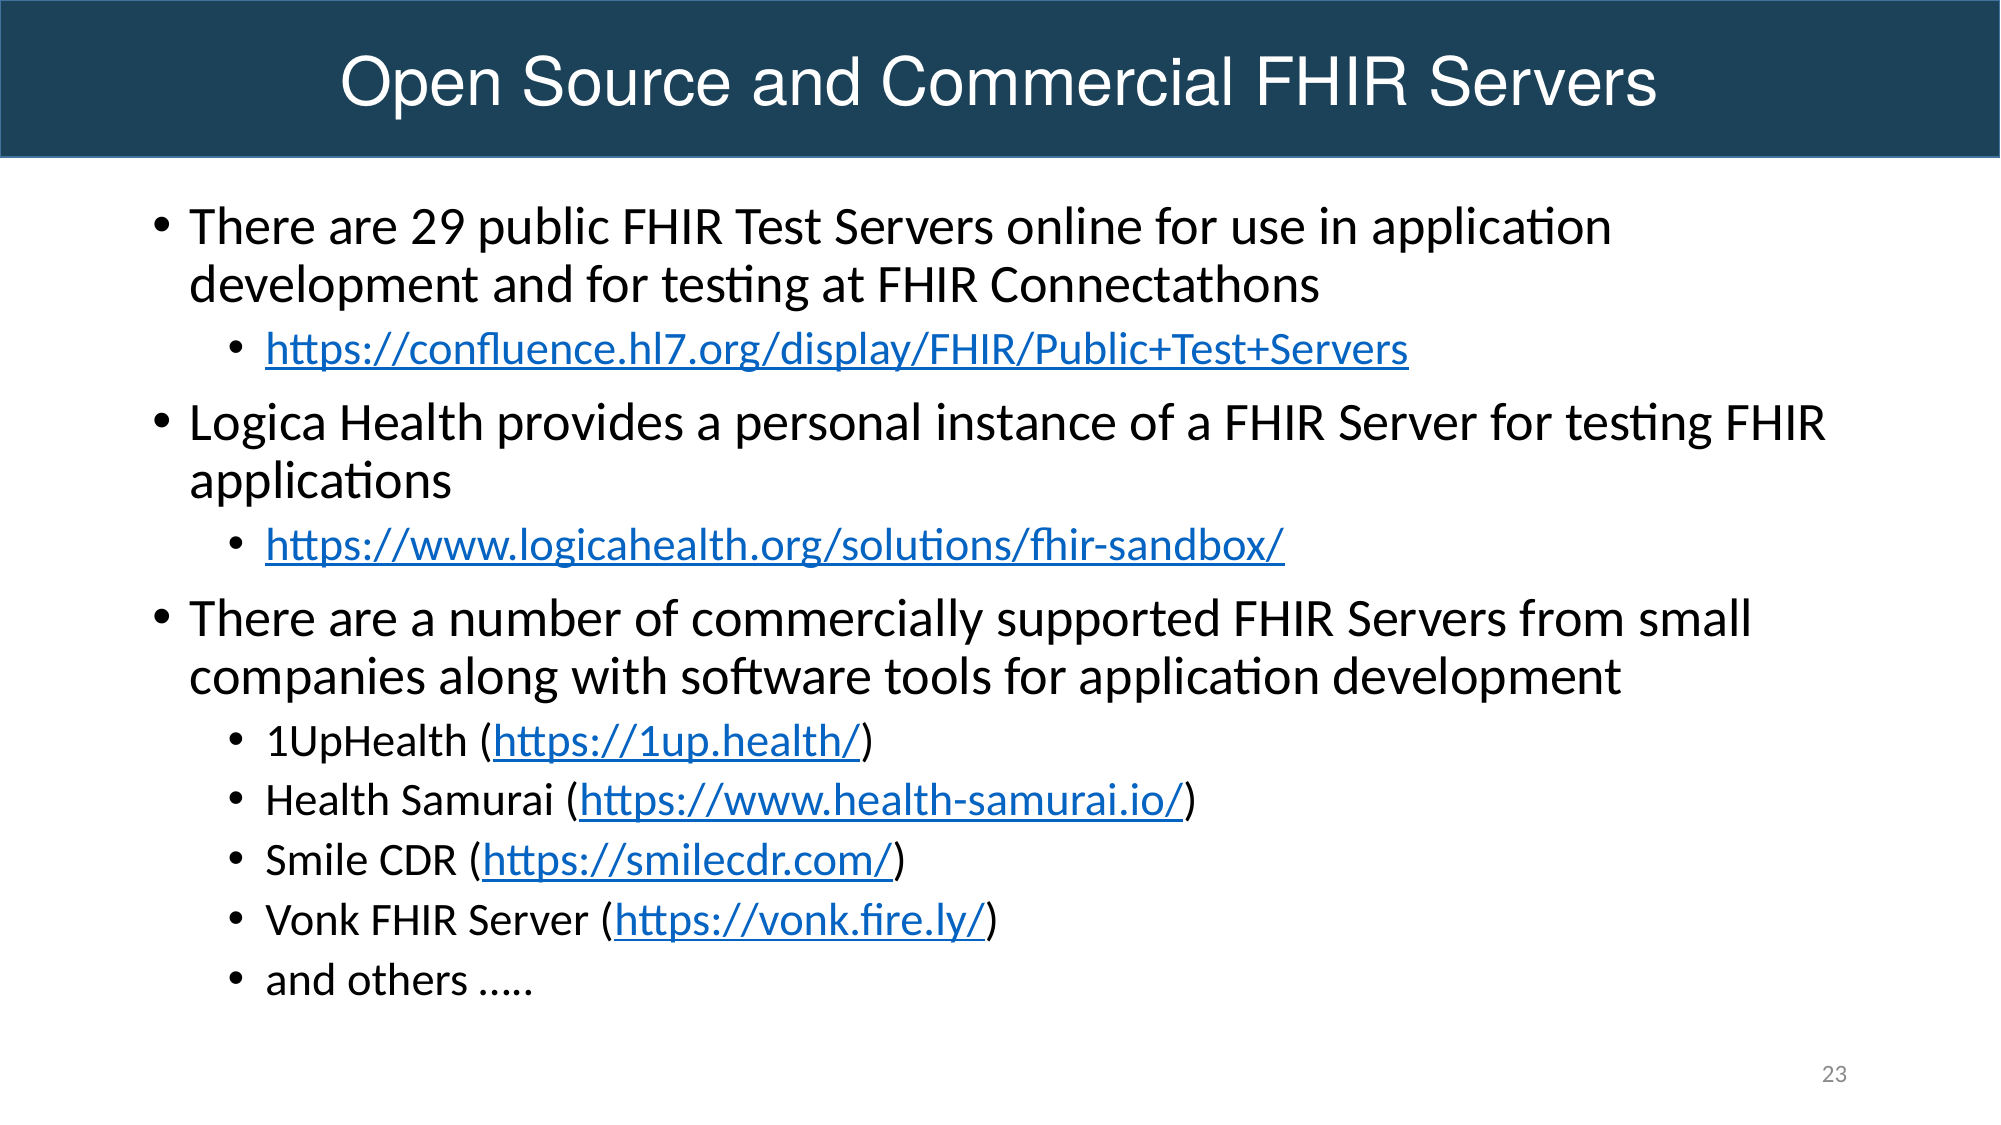

Open Source and Commercial FHIR Servers
There are 29 public FHIR Test Servers online for use in application development and for testing at FHIR Connectathons
https://confluence.hl7.org/display/FHIR/Public+Test+Servers
Logica Health provides a personal instance of a FHIR Server for testing FHIR applications
https://www.logicahealth.org/solutions/fhir-sandbox/
There are a number of commercially supported FHIR Servers from small companies along with software tools for application development
1UpHealth (https://1up.health/)
Health Samurai (https://www.health-samurai.io/)
Smile CDR (https://smilecdr.com/)
Vonk FHIR Server (https://vonk.fire.ly/)
and others …..

23